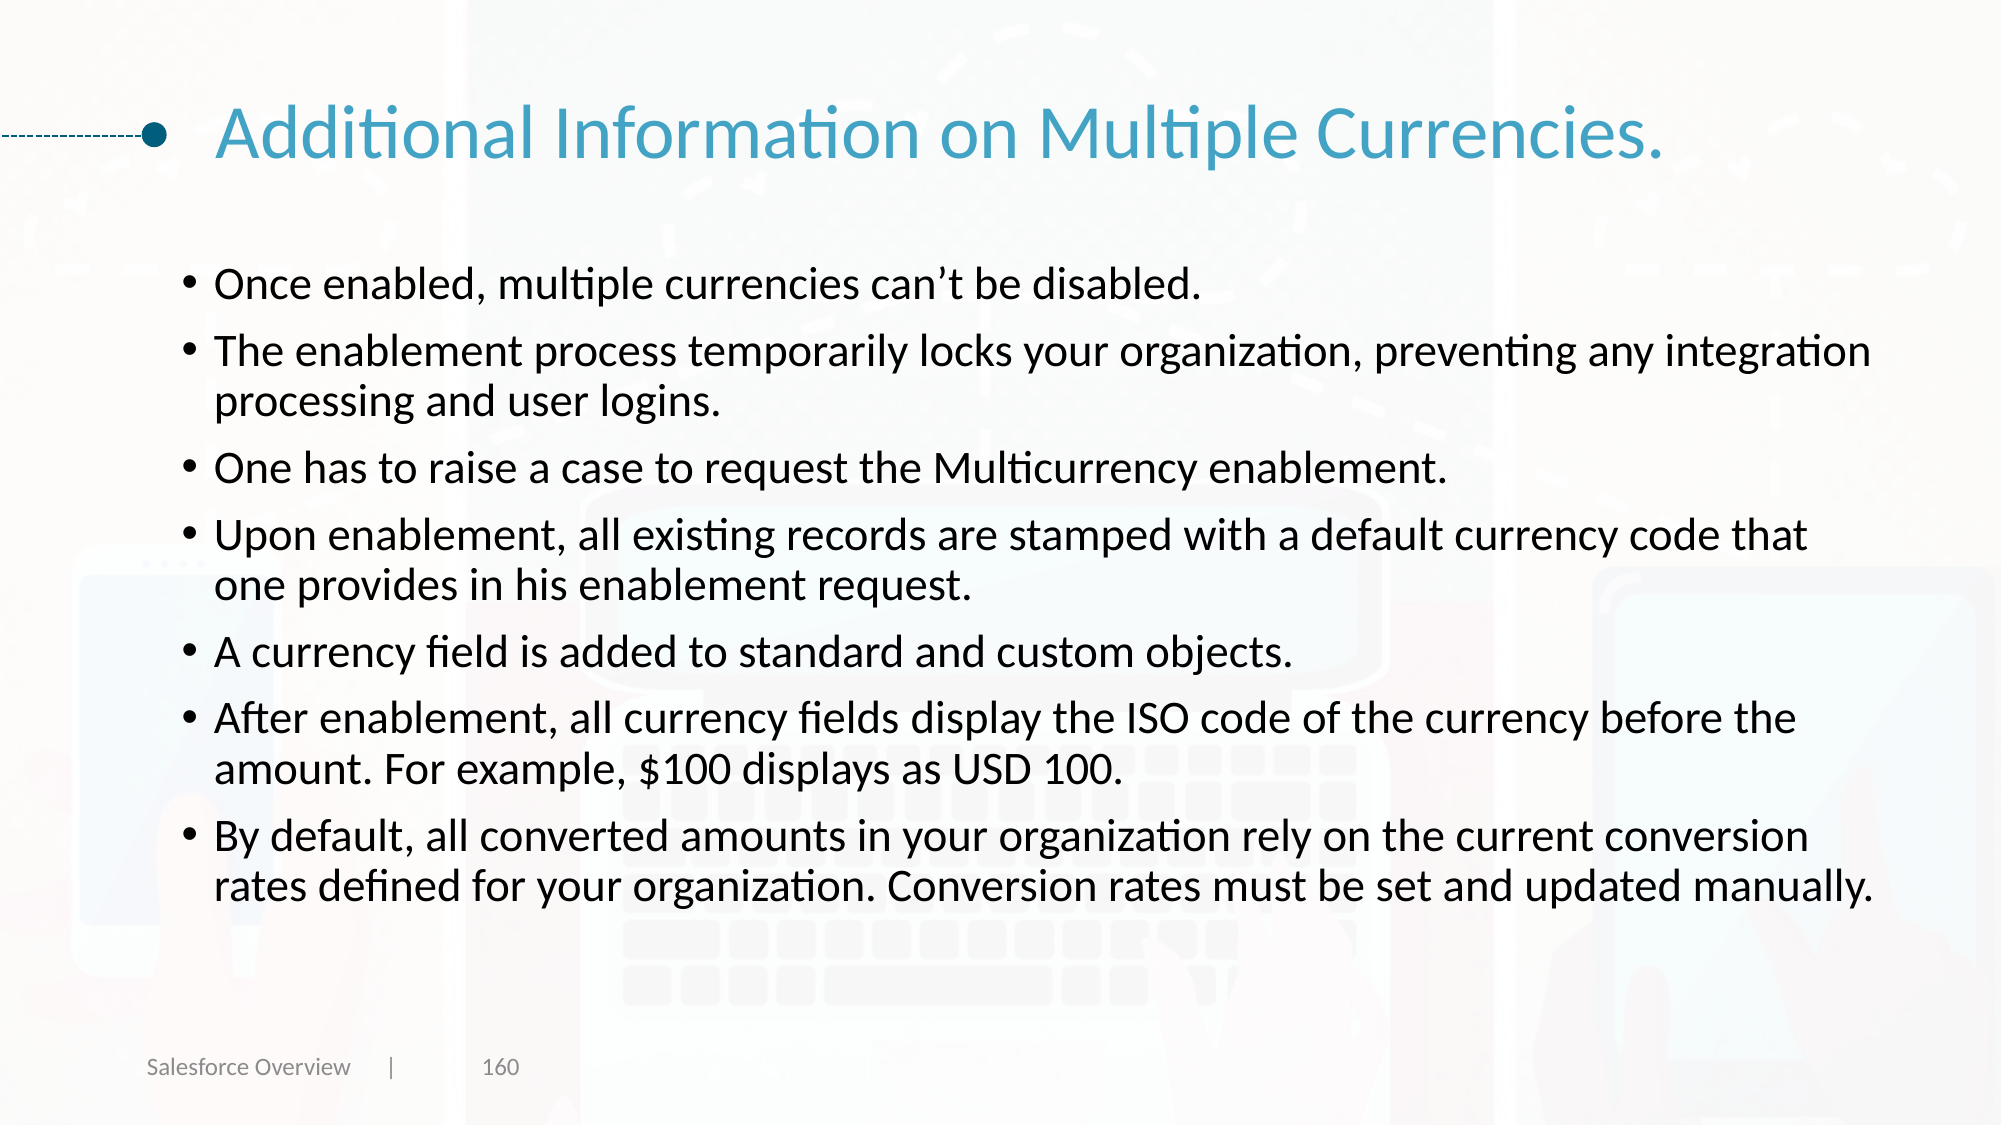

# Additional Information on Multiple Currencies.
Once enabled, multiple currencies can’t be disabled.
The enablement process temporarily locks your organization, preventing any integration processing and user logins.
One has to raise a case to request the Multicurrency enablement.
Upon enablement, all existing records are stamped with a default currency code that one provides in his enablement request.
A currency field is added to standard and custom objects.
After enablement, all currency fields display the ISO code of the currency before the amount. For example, $100 displays as USD 100.
By default, all converted amounts in your organization rely on the current conversion rates defined for your organization. Conversion rates must be set and updated manually.

Salesforce Overview      |
160